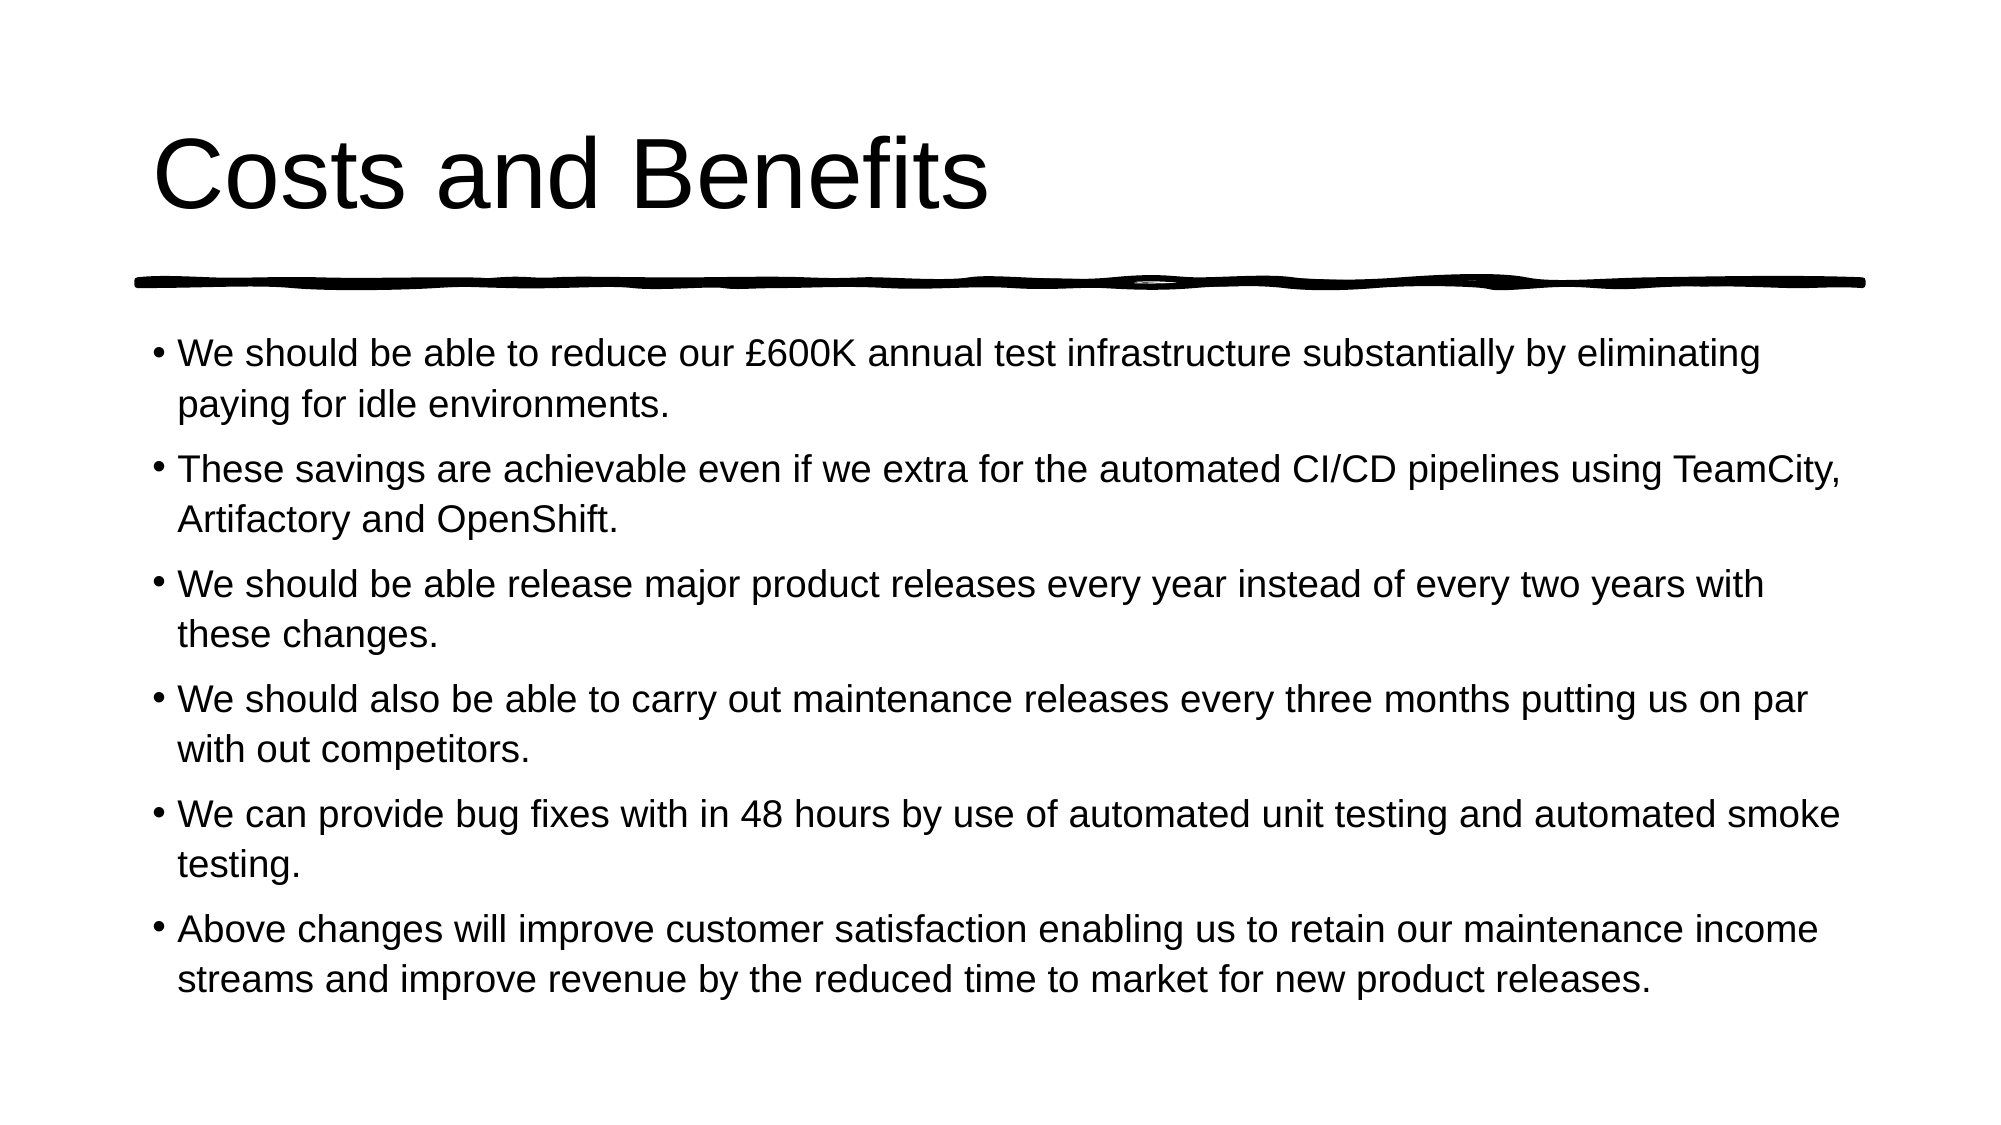

# Costs and Benefits
We should be able to reduce our £600K annual test infrastructure substantially by eliminating paying for idle environments.
These savings are achievable even if we extra for the automated CI/CD pipelines using TeamCity, Artifactory and OpenShift.
We should be able release major product releases every year instead of every two years with these changes.
We should also be able to carry out maintenance releases every three months putting us on par with out competitors.
We can provide bug fixes with in 48 hours by use of automated unit testing and automated smoke testing.
Above changes will improve customer satisfaction enabling us to retain our maintenance income streams and improve revenue by the reduced time to market for new product releases.